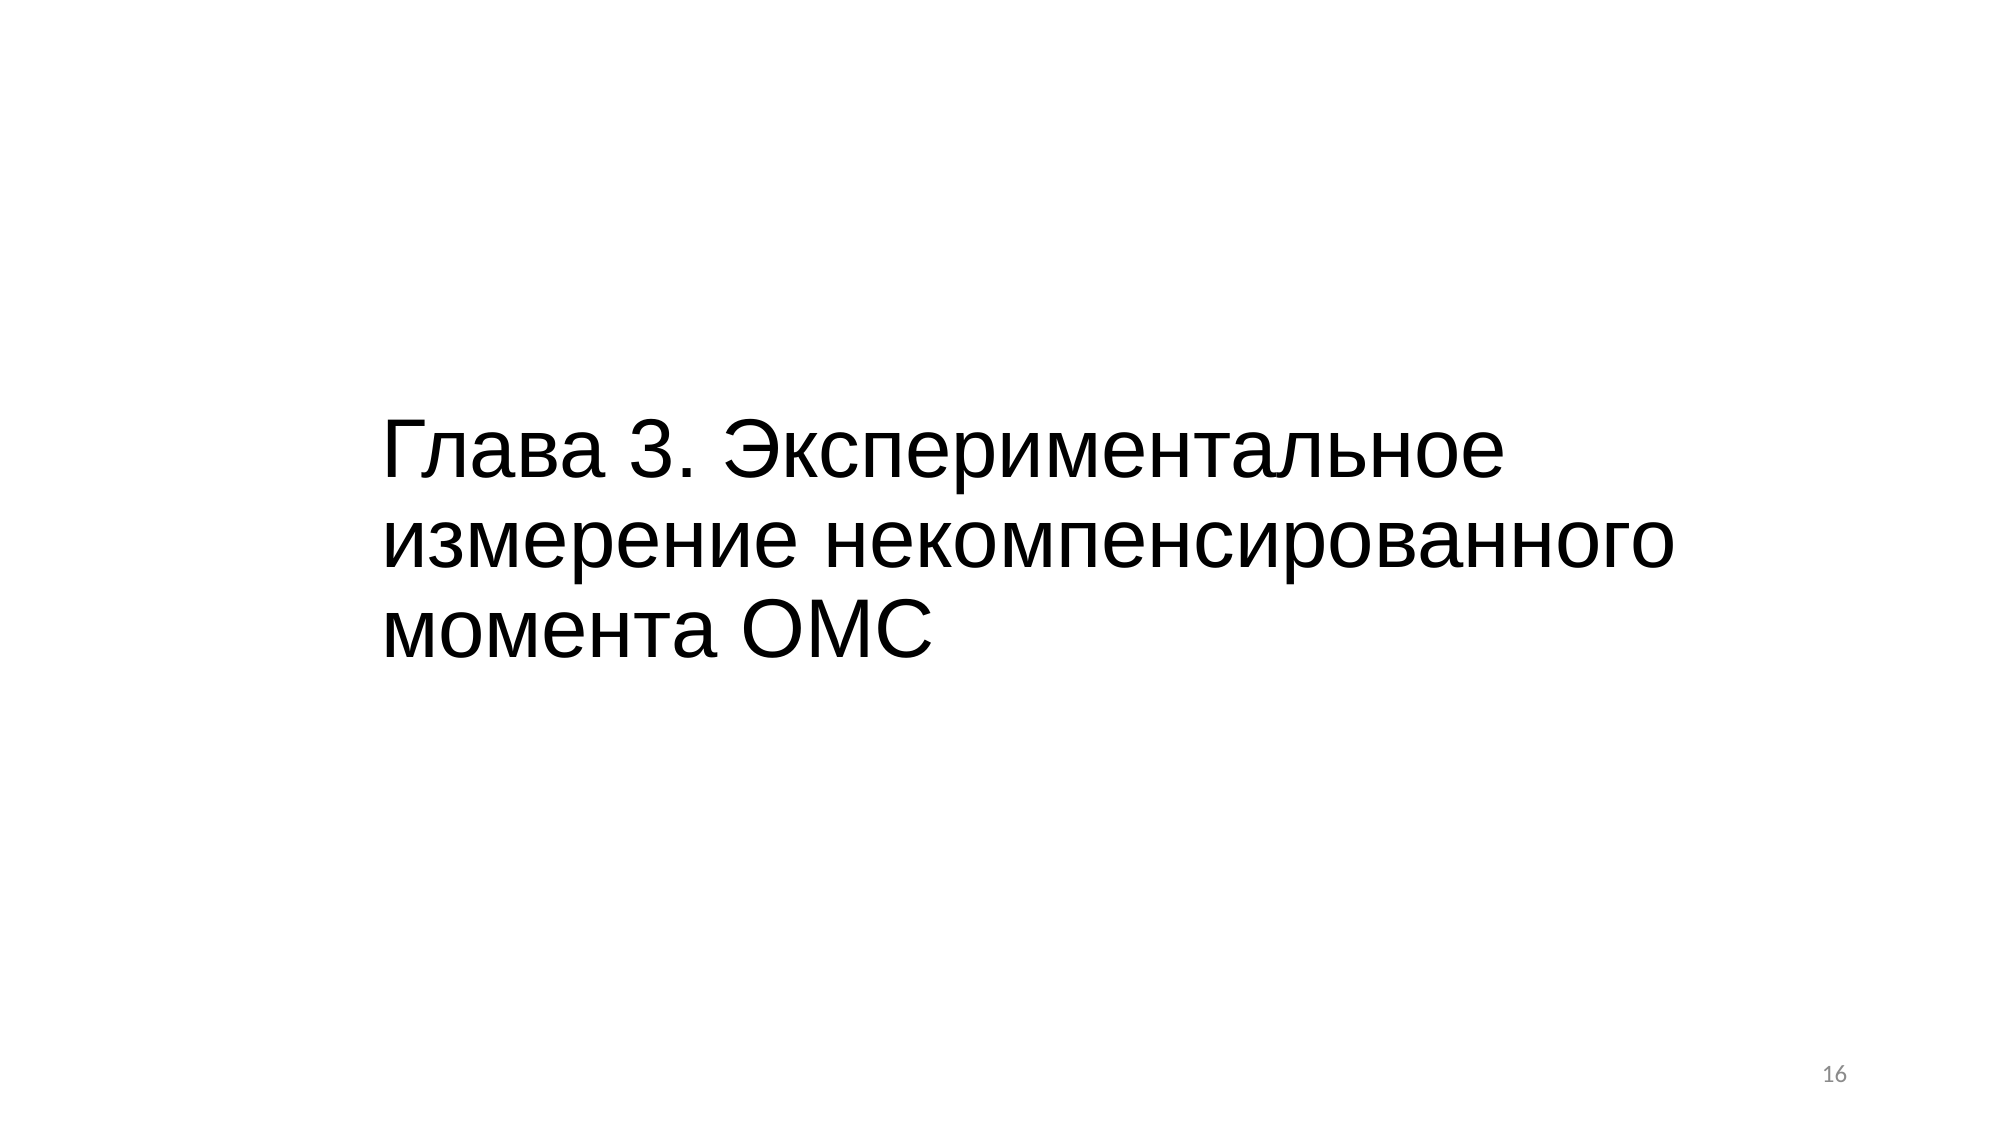

Глава 3. Экспериментальное измерение некомпенсированного момента ОМС
16